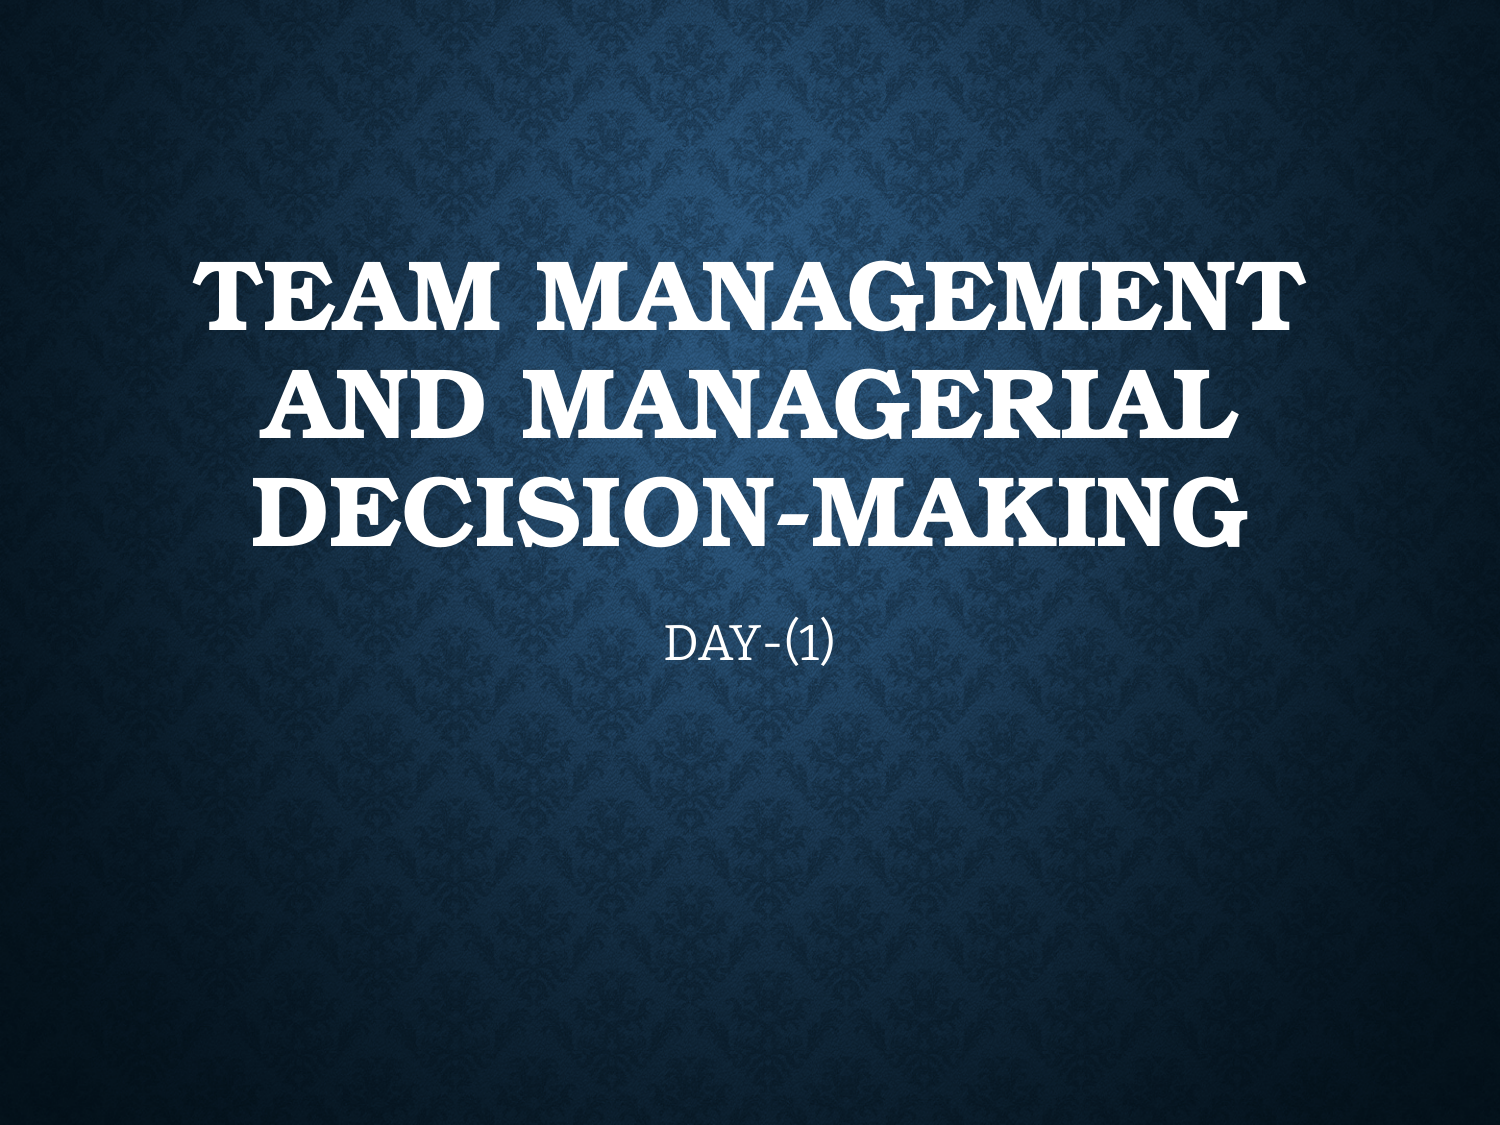

# Team Management and Managerial Decision-Making
DAY-(1)